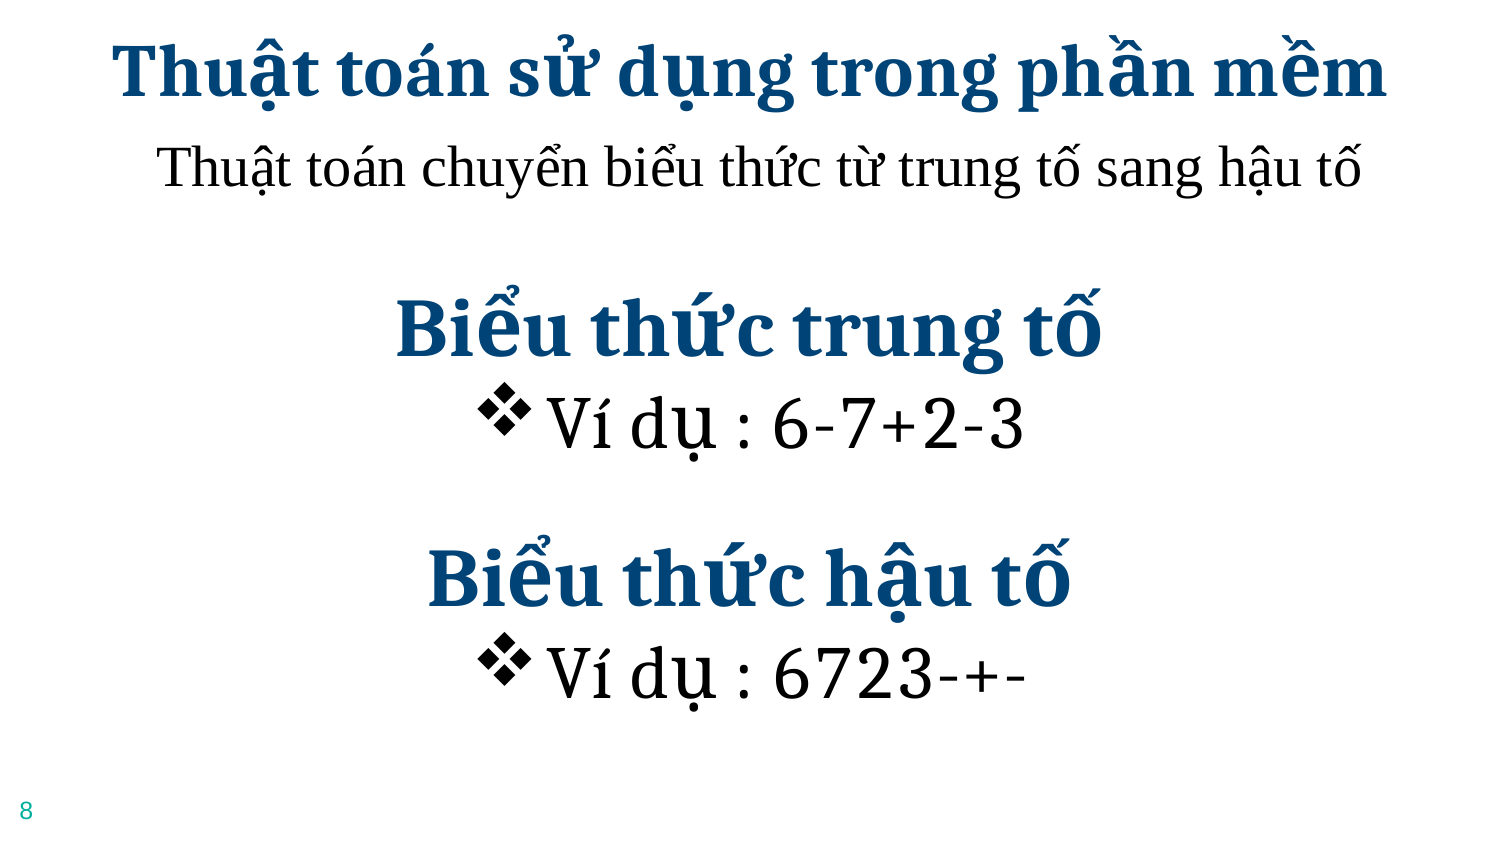

Thuật toán sử dụng trong phần mềm
Thuật toán chuyển biểu thức từ trung tố sang hậu tố
Biểu thức trung tố
Ví dụ : 6-7+2-3
Biểu thức hậu tố
Ví dụ : 6723-+-
8